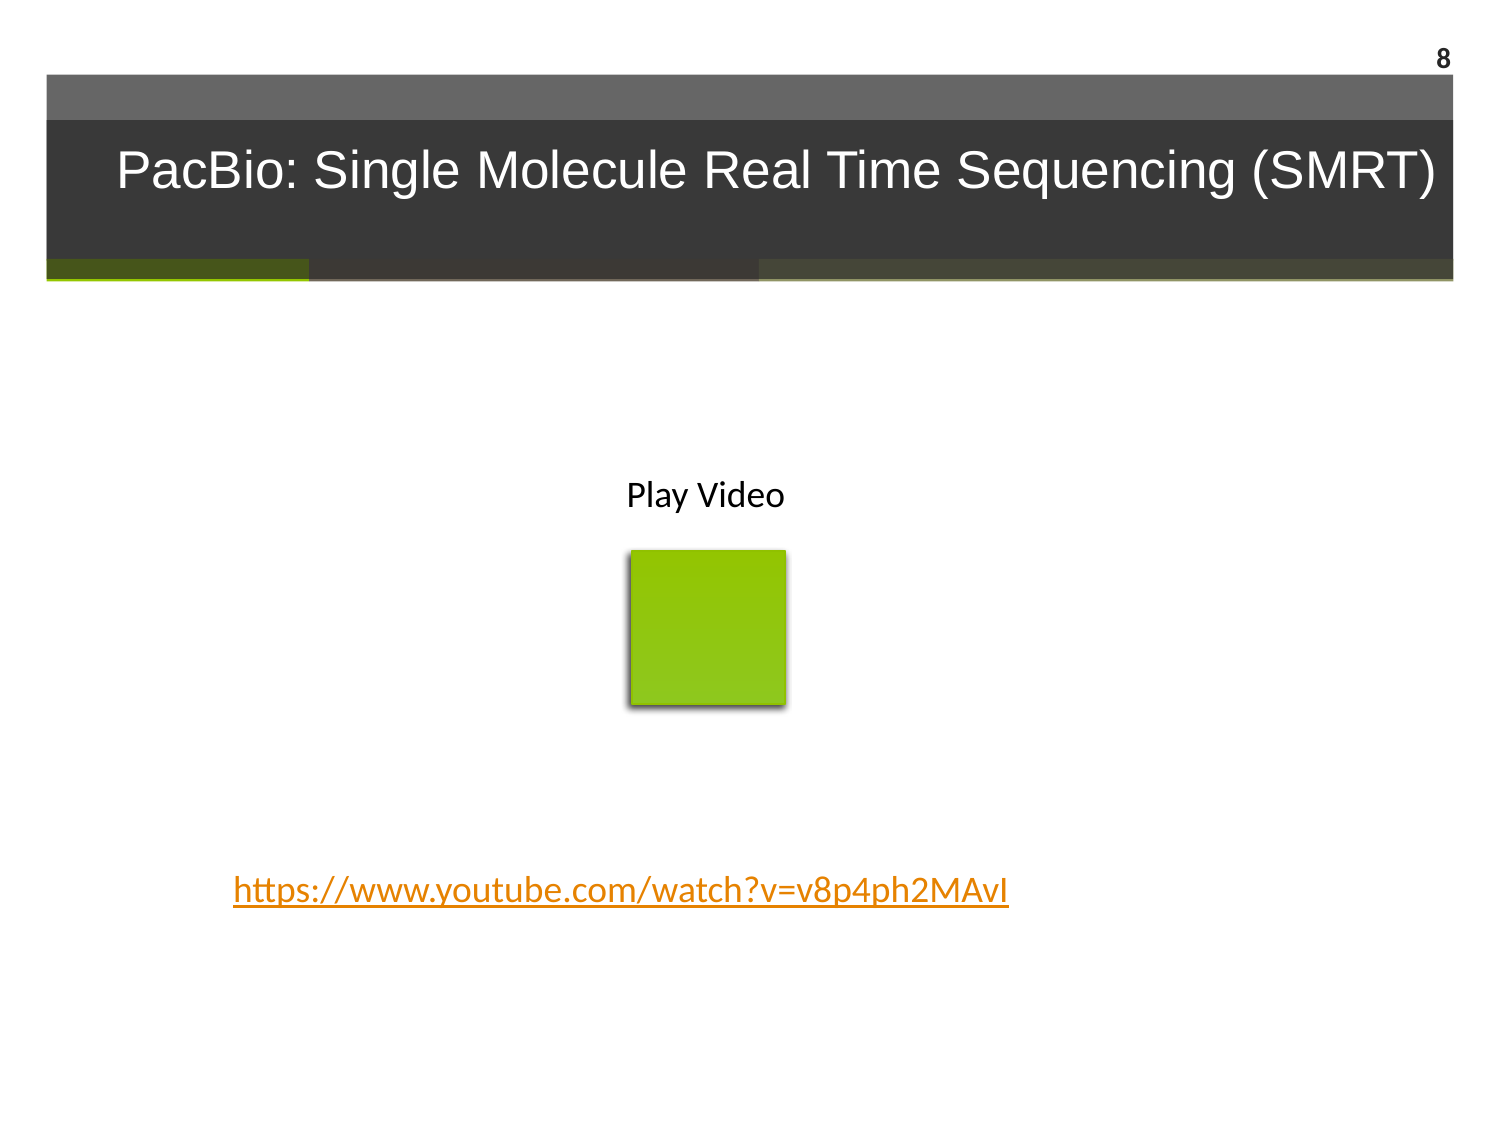

8
# PacBio: Single Molecule Real Time Sequencing (SMRT)
Play Video

https://www.youtube.com/watch?v=v8p4ph2MAvI